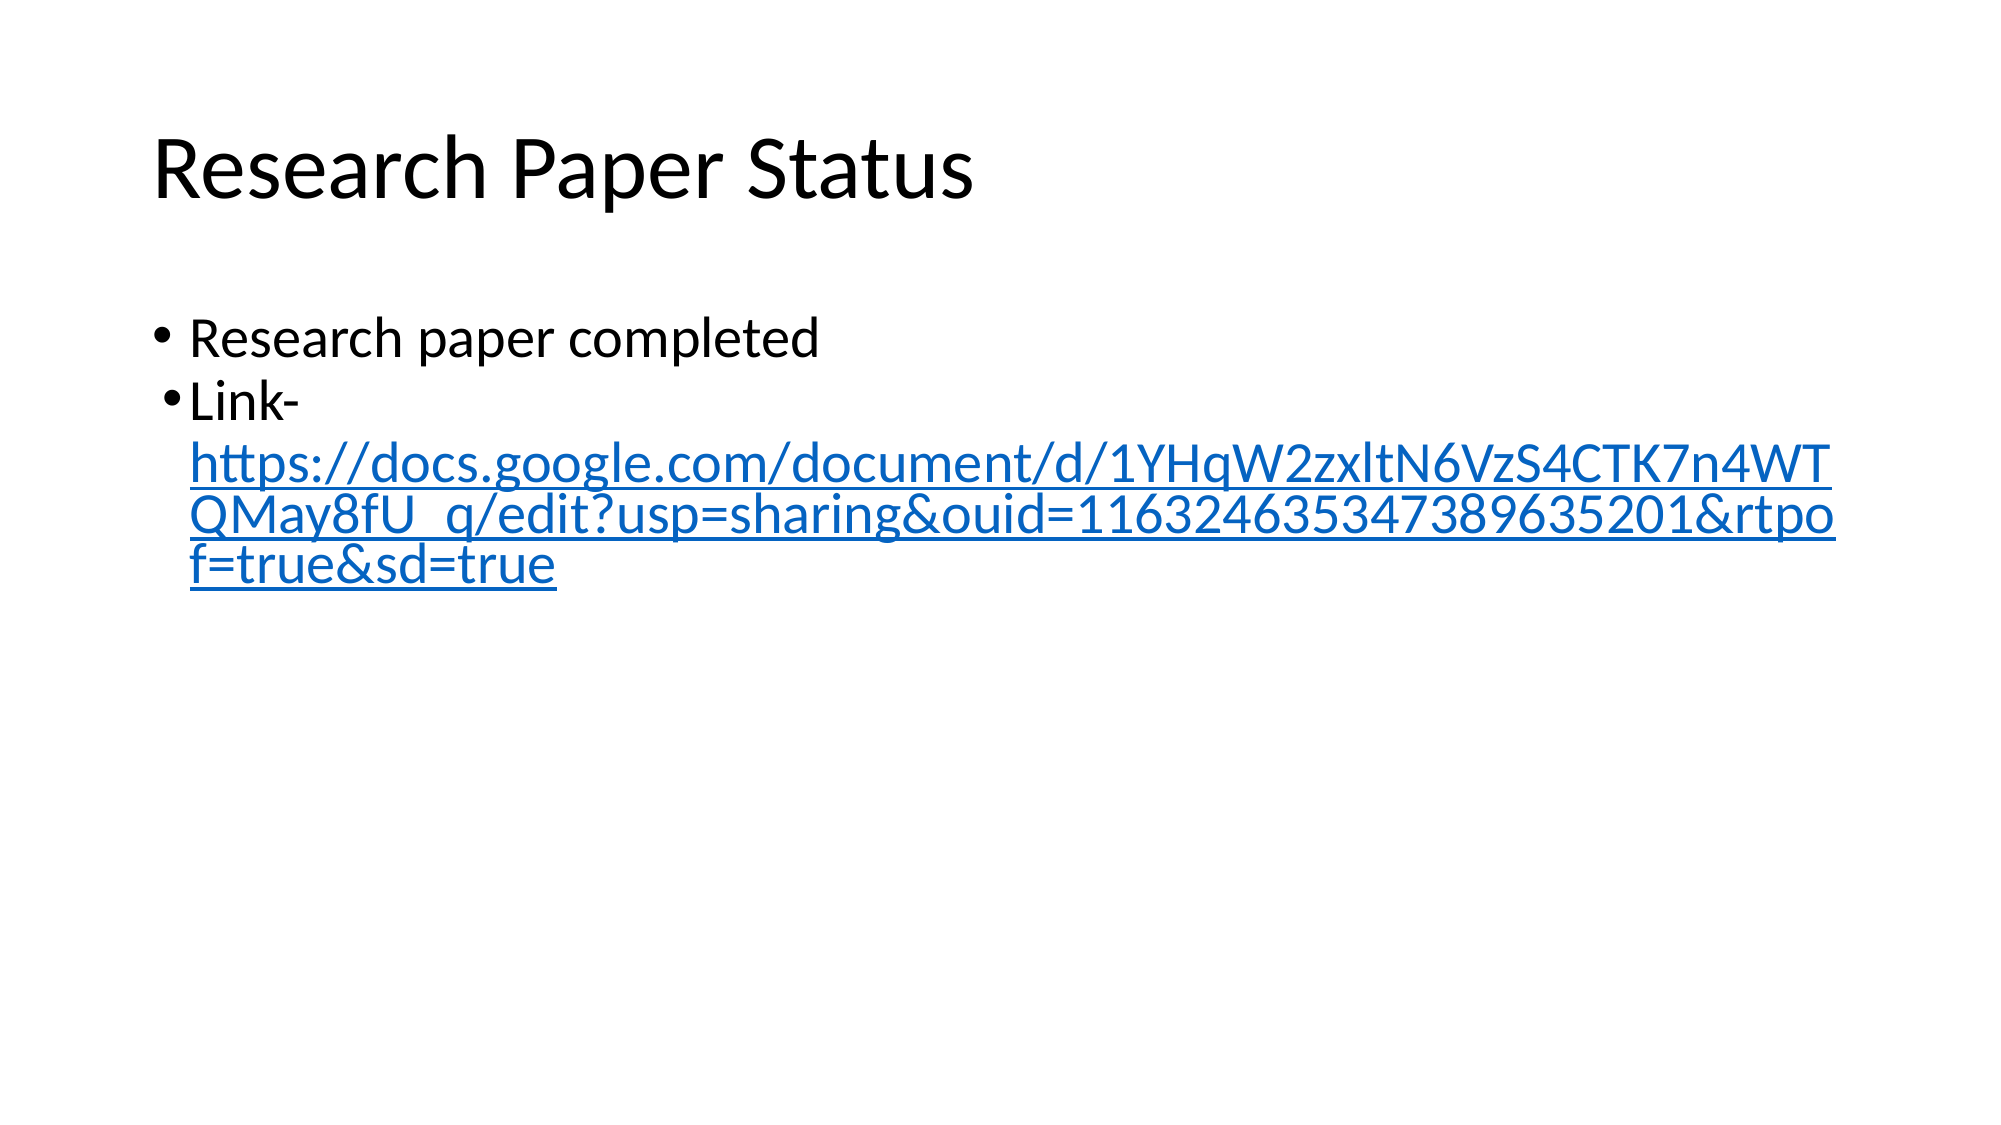

# Research Paper Status
Research paper completed
Link- https://docs.google.com/document/d/1YHqW2zxltN6VzS4CTK7n4WTQMay8fU_q/edit?usp=sharing&ouid=116324635347389635201&rtpof=true&sd=true